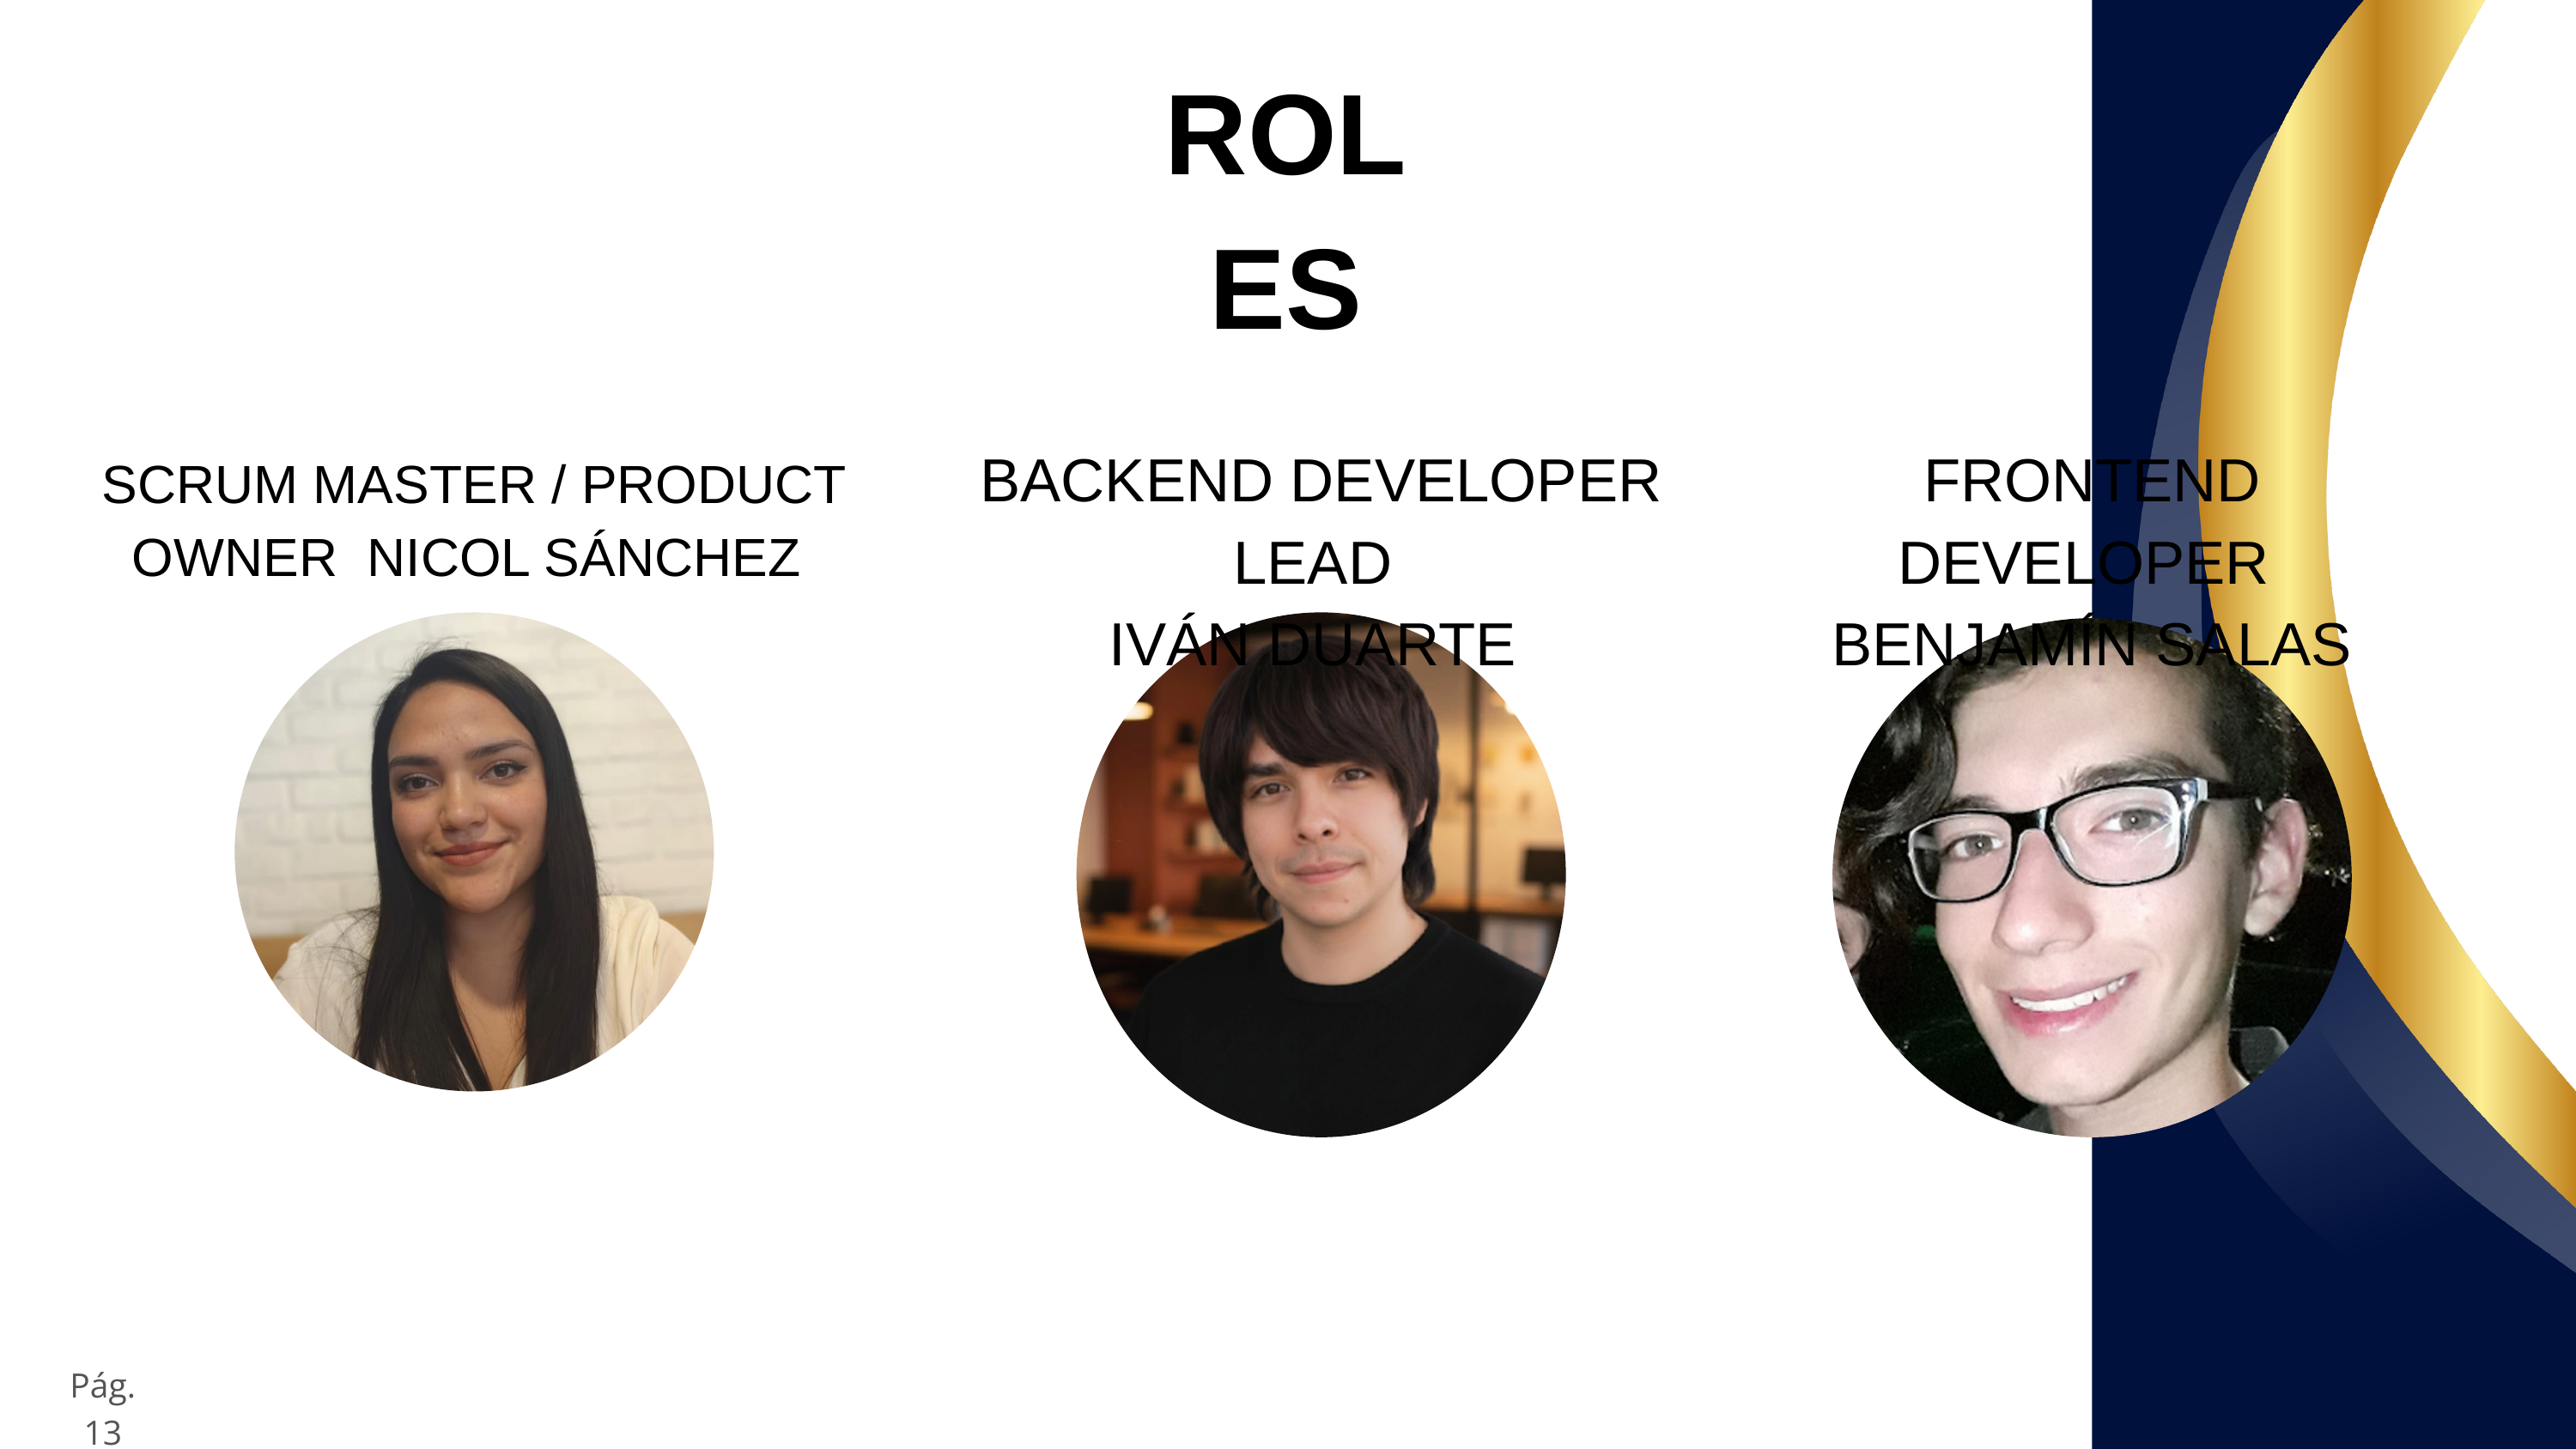

ROLES
BACKEND DEVELOPER LEAD
IVÁN DUARTE
FRONTEND DEVELOPER
BENJAMÍN SALAS
SCRUM MASTER / PRODUCT OWNER  NICOL SÁNCHEZ

Pág. 13